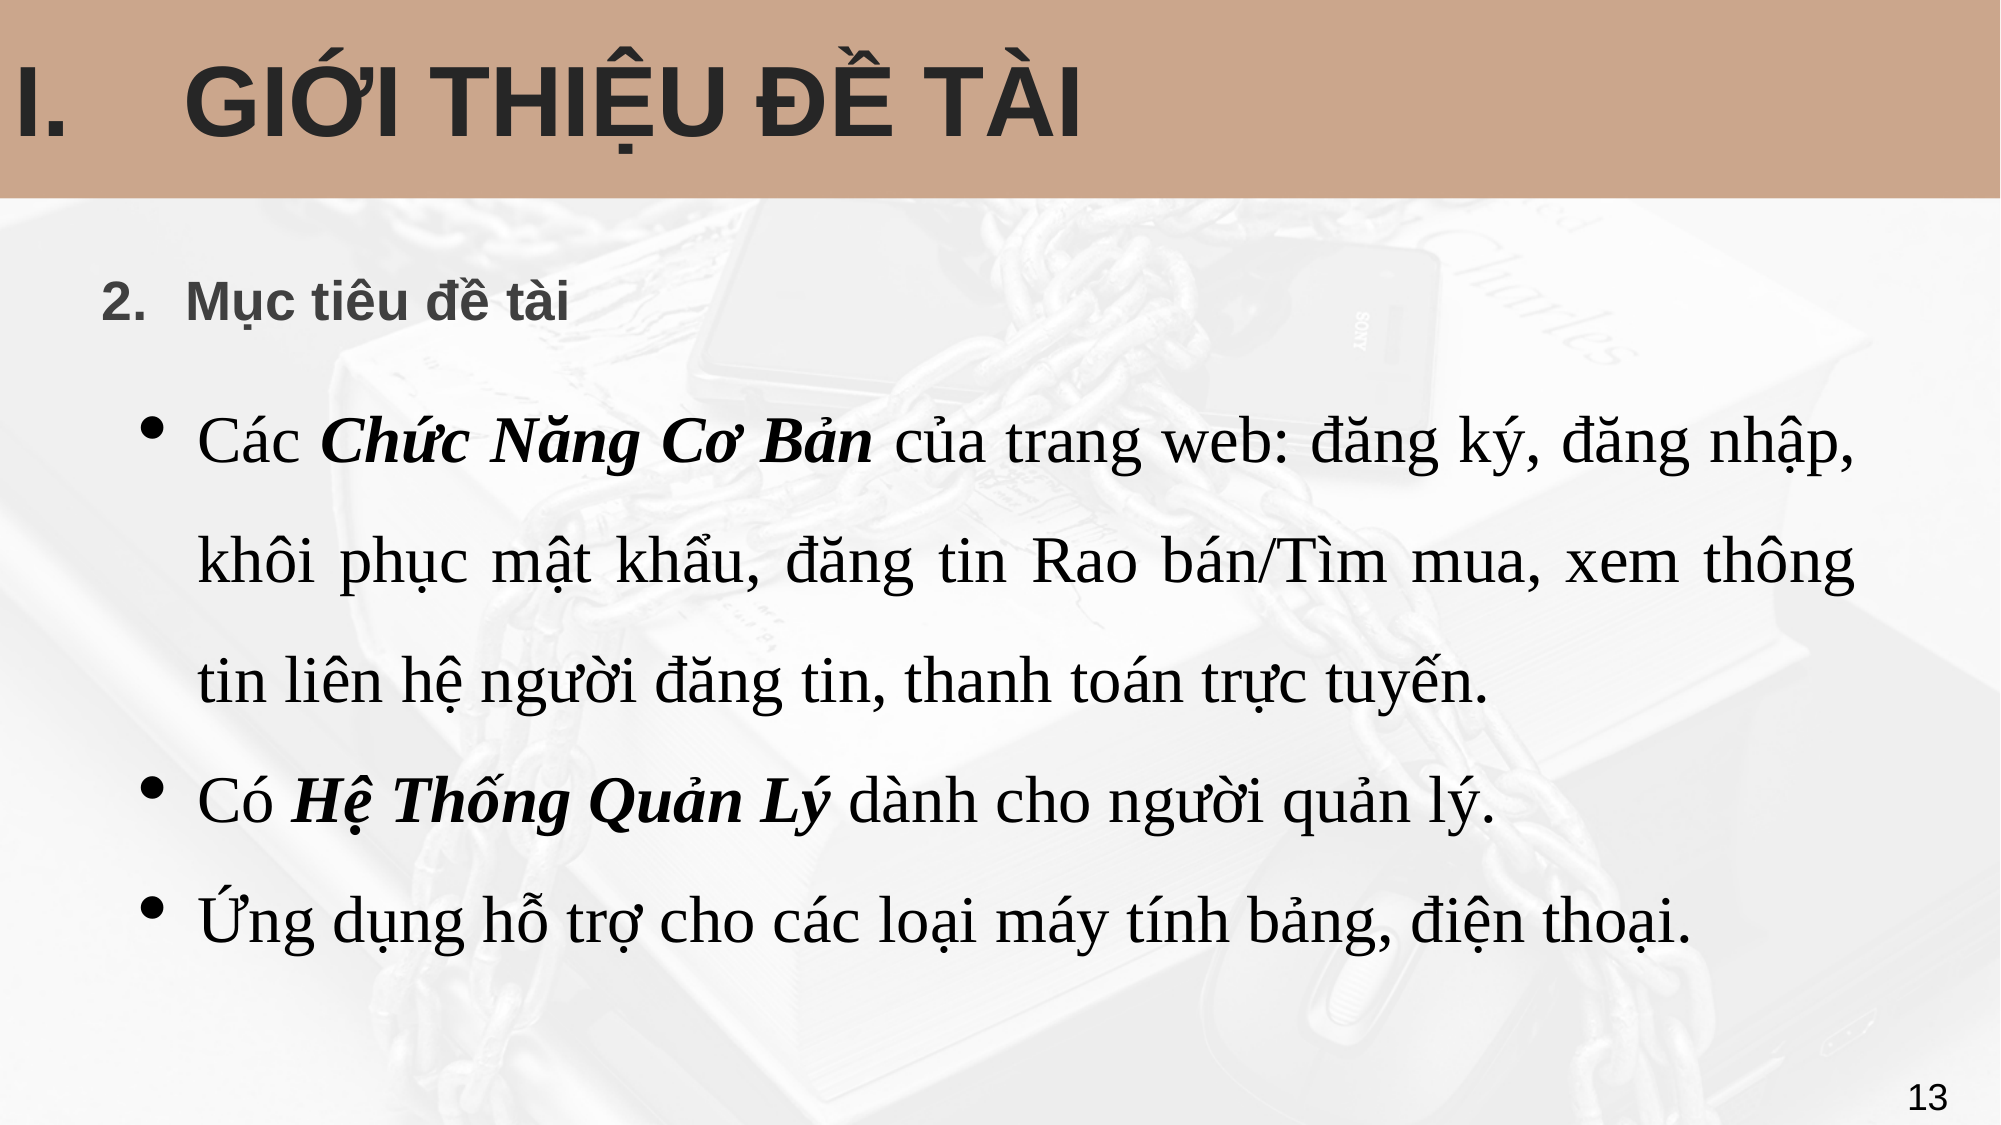

# GIỚI THIỆU ĐỀ TÀI
Mục tiêu đề tài
Các Chức Năng Cơ Bản của trang web: đăng ký, đăng nhập, khôi phục mật khẩu, đăng tin Rao bán/Tìm mua, xem thông tin liên hệ người đăng tin, thanh toán trực tuyến.
Có Hệ Thống Quản Lý dành cho người quản lý.
Ứng dụng hỗ trợ cho các loại máy tính bảng, điện thoại.
13